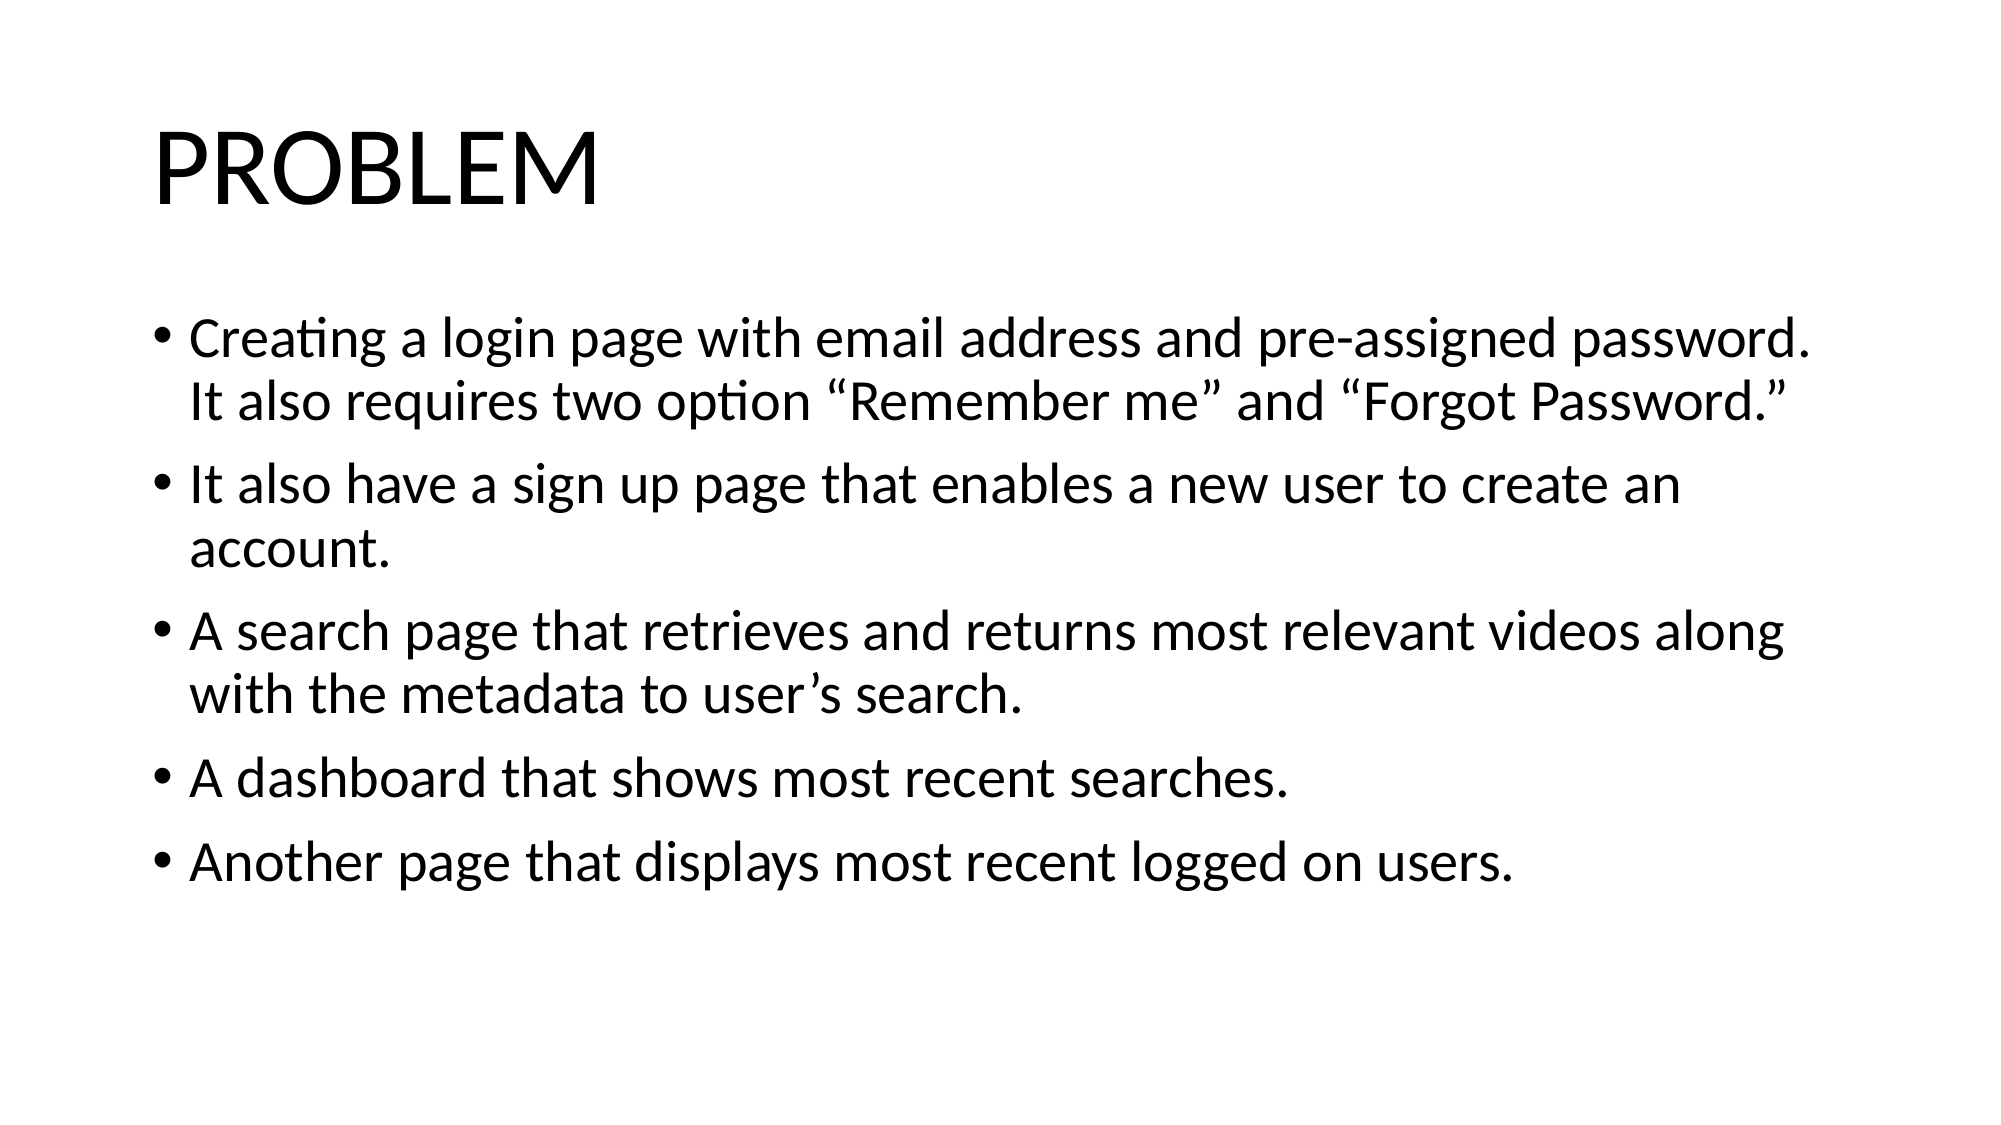

# PROBLEM
Creating a login page with email address and pre-assigned password. It also requires two option “Remember me” and “Forgot Password.”
It also have a sign up page that enables a new user to create an account.
A search page that retrieves and returns most relevant videos along with the metadata to user’s search.
A dashboard that shows most recent searches.
Another page that displays most recent logged on users.